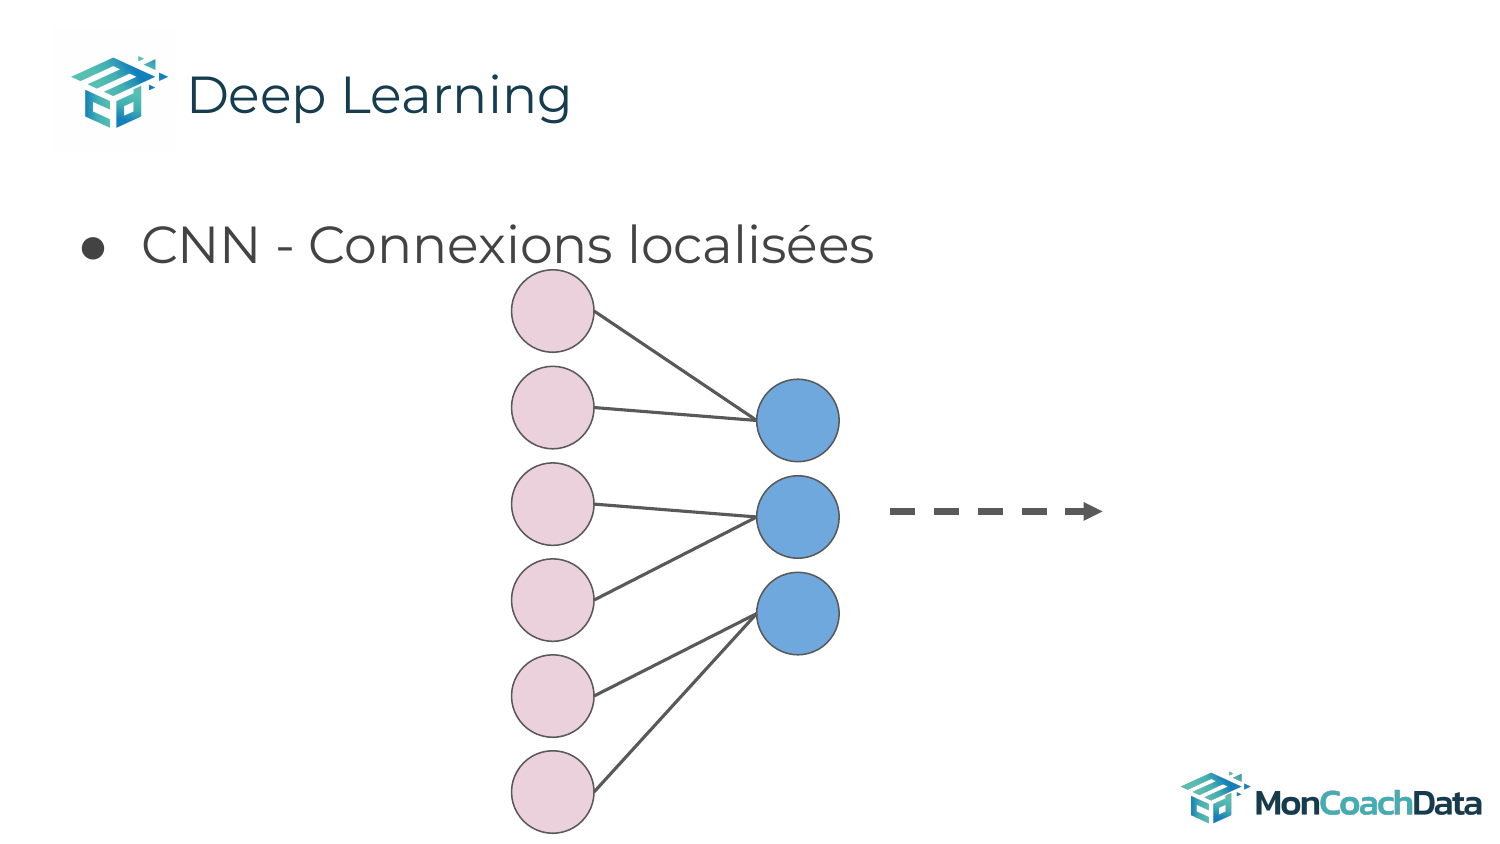

# Deep Learning
CNN - Connexions localisées